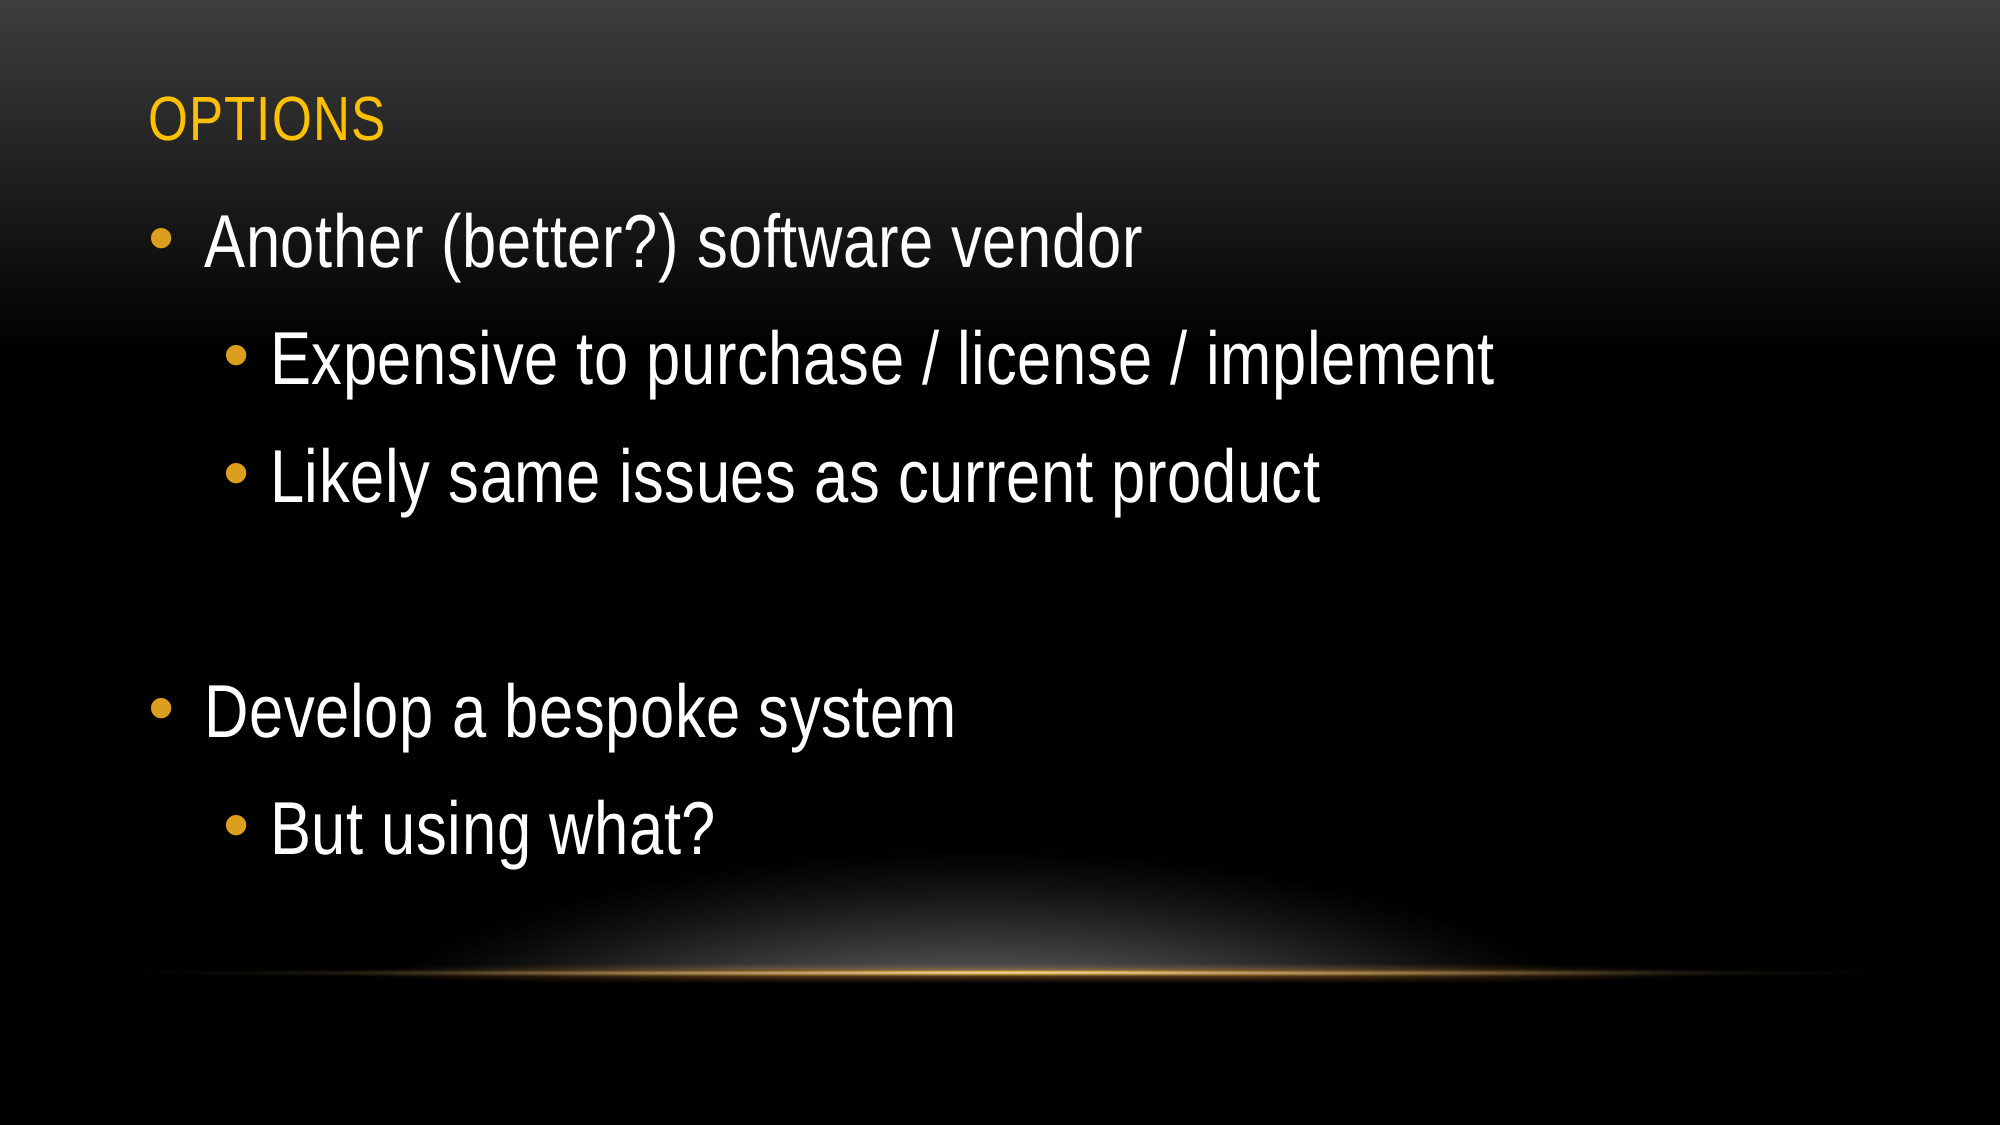

# options
Another (better?) software vendor
Expensive to purchase / license / implement
Likely same issues as current product

Develop a bespoke system
But using what?